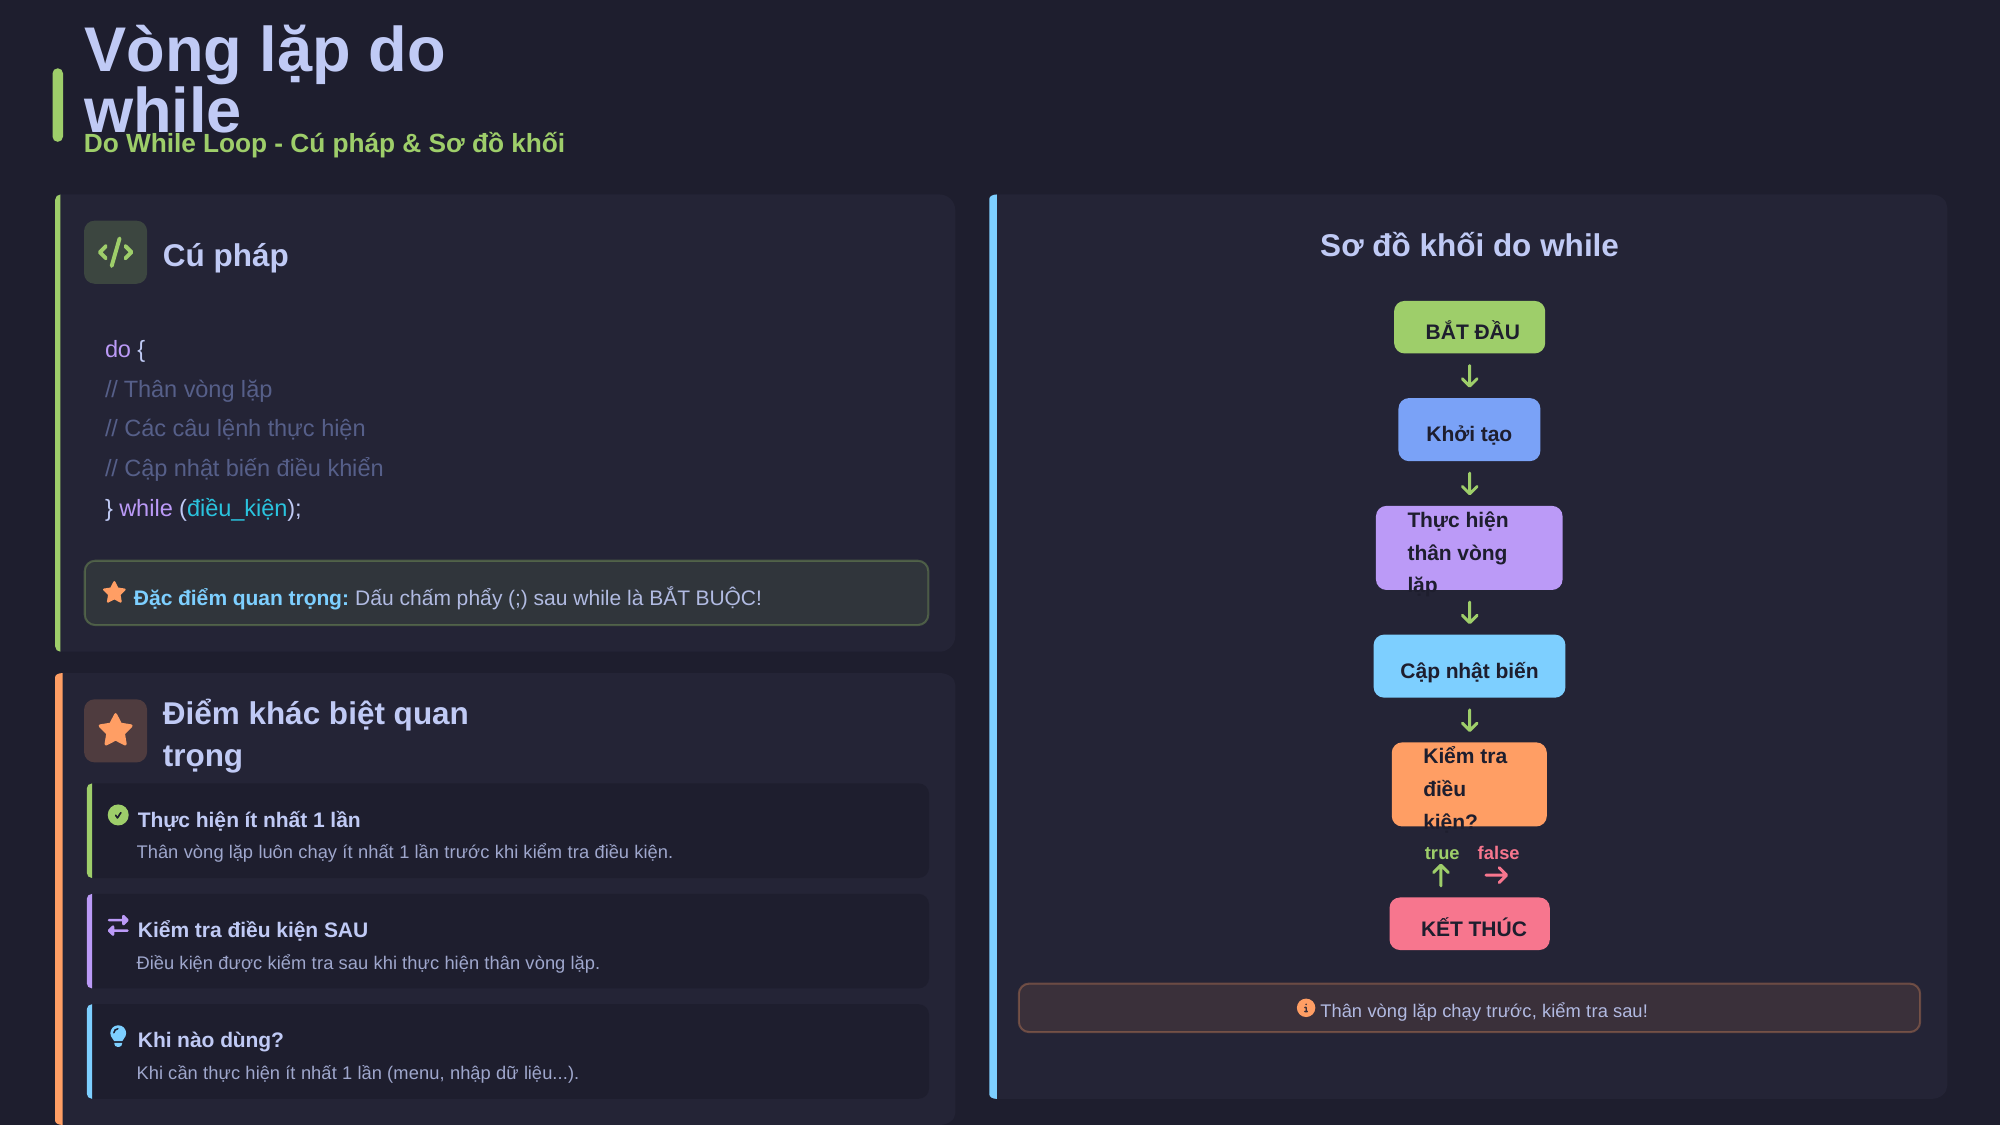

Vòng lặp do while

Do While Loop - Cú pháp & Sơ đồ khối

Sơ đồ khối do while
Cú pháp

BẮT ĐẦU

do {
// Thân vòng lặp
// Các câu lệnh thực hiện
// Cập nhật biến điều khiển
} while (điều_kiện);

Khởi tạo

Thực hiện
thân vòng lặp

Đặc điểm quan trọng: Dấu chấm phẩy (;) sau while là BẮT BUỘC!

Cập nhật biến

Điểm khác biệt quan trọng

Kiểm tra
điều kiện?

Thực hiện ít nhất 1 lần

Thân vòng lặp luôn chạy ít nhất 1 lần trước khi kiểm tra điều kiện.
true
false

KẾT THÚC
Kiểm tra điều kiện SAU

Điều kiện được kiểm tra sau khi thực hiện thân vòng lặp.

Thân vòng lặp chạy trước, kiểm tra sau!

Khi nào dùng?

Khi cần thực hiện ít nhất 1 lần (menu, nhập dữ liệu...).